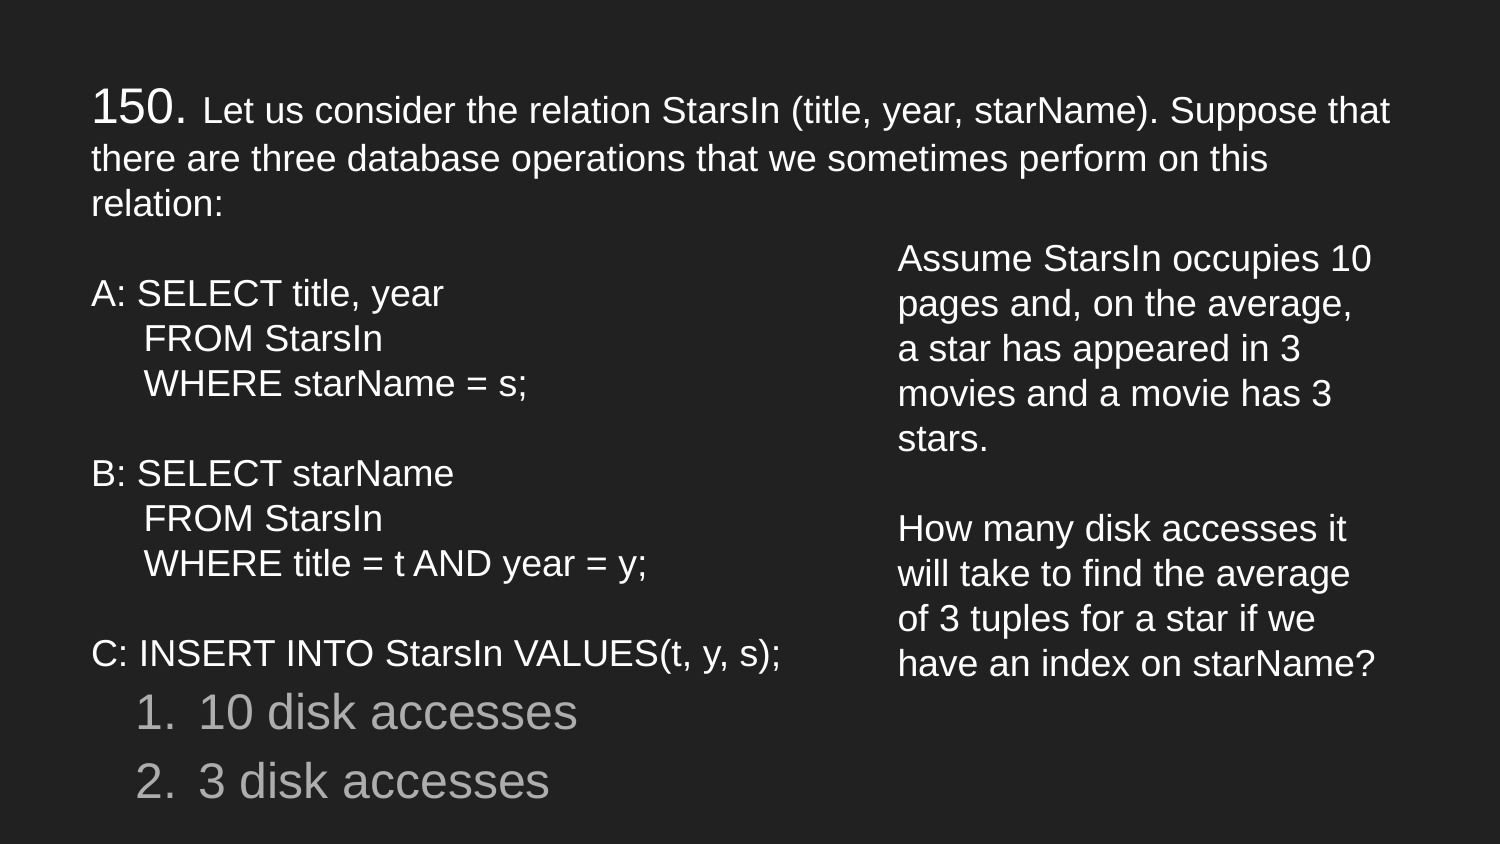

# 150. Let us consider the relation StarsIn (title, year, starName). Suppose that there are three database operations that we sometimes perform on this relation:

A: SELECT title, year
     FROM StarsIn
     WHERE starName = s;

B: SELECT starName
     FROM StarsIn
     WHERE title = t AND year = y;

C: INSERT INTO StarsIn VALUES(t, y, s);

Assume StarsIn occupies 10 pages and, on the average, a star has appeared in 3 movies and a movie has 3 stars.

How many disk accesses it will take to find the average of 3 tuples for a star if we have an index on starName?
10 disk accesses
3 disk accesses